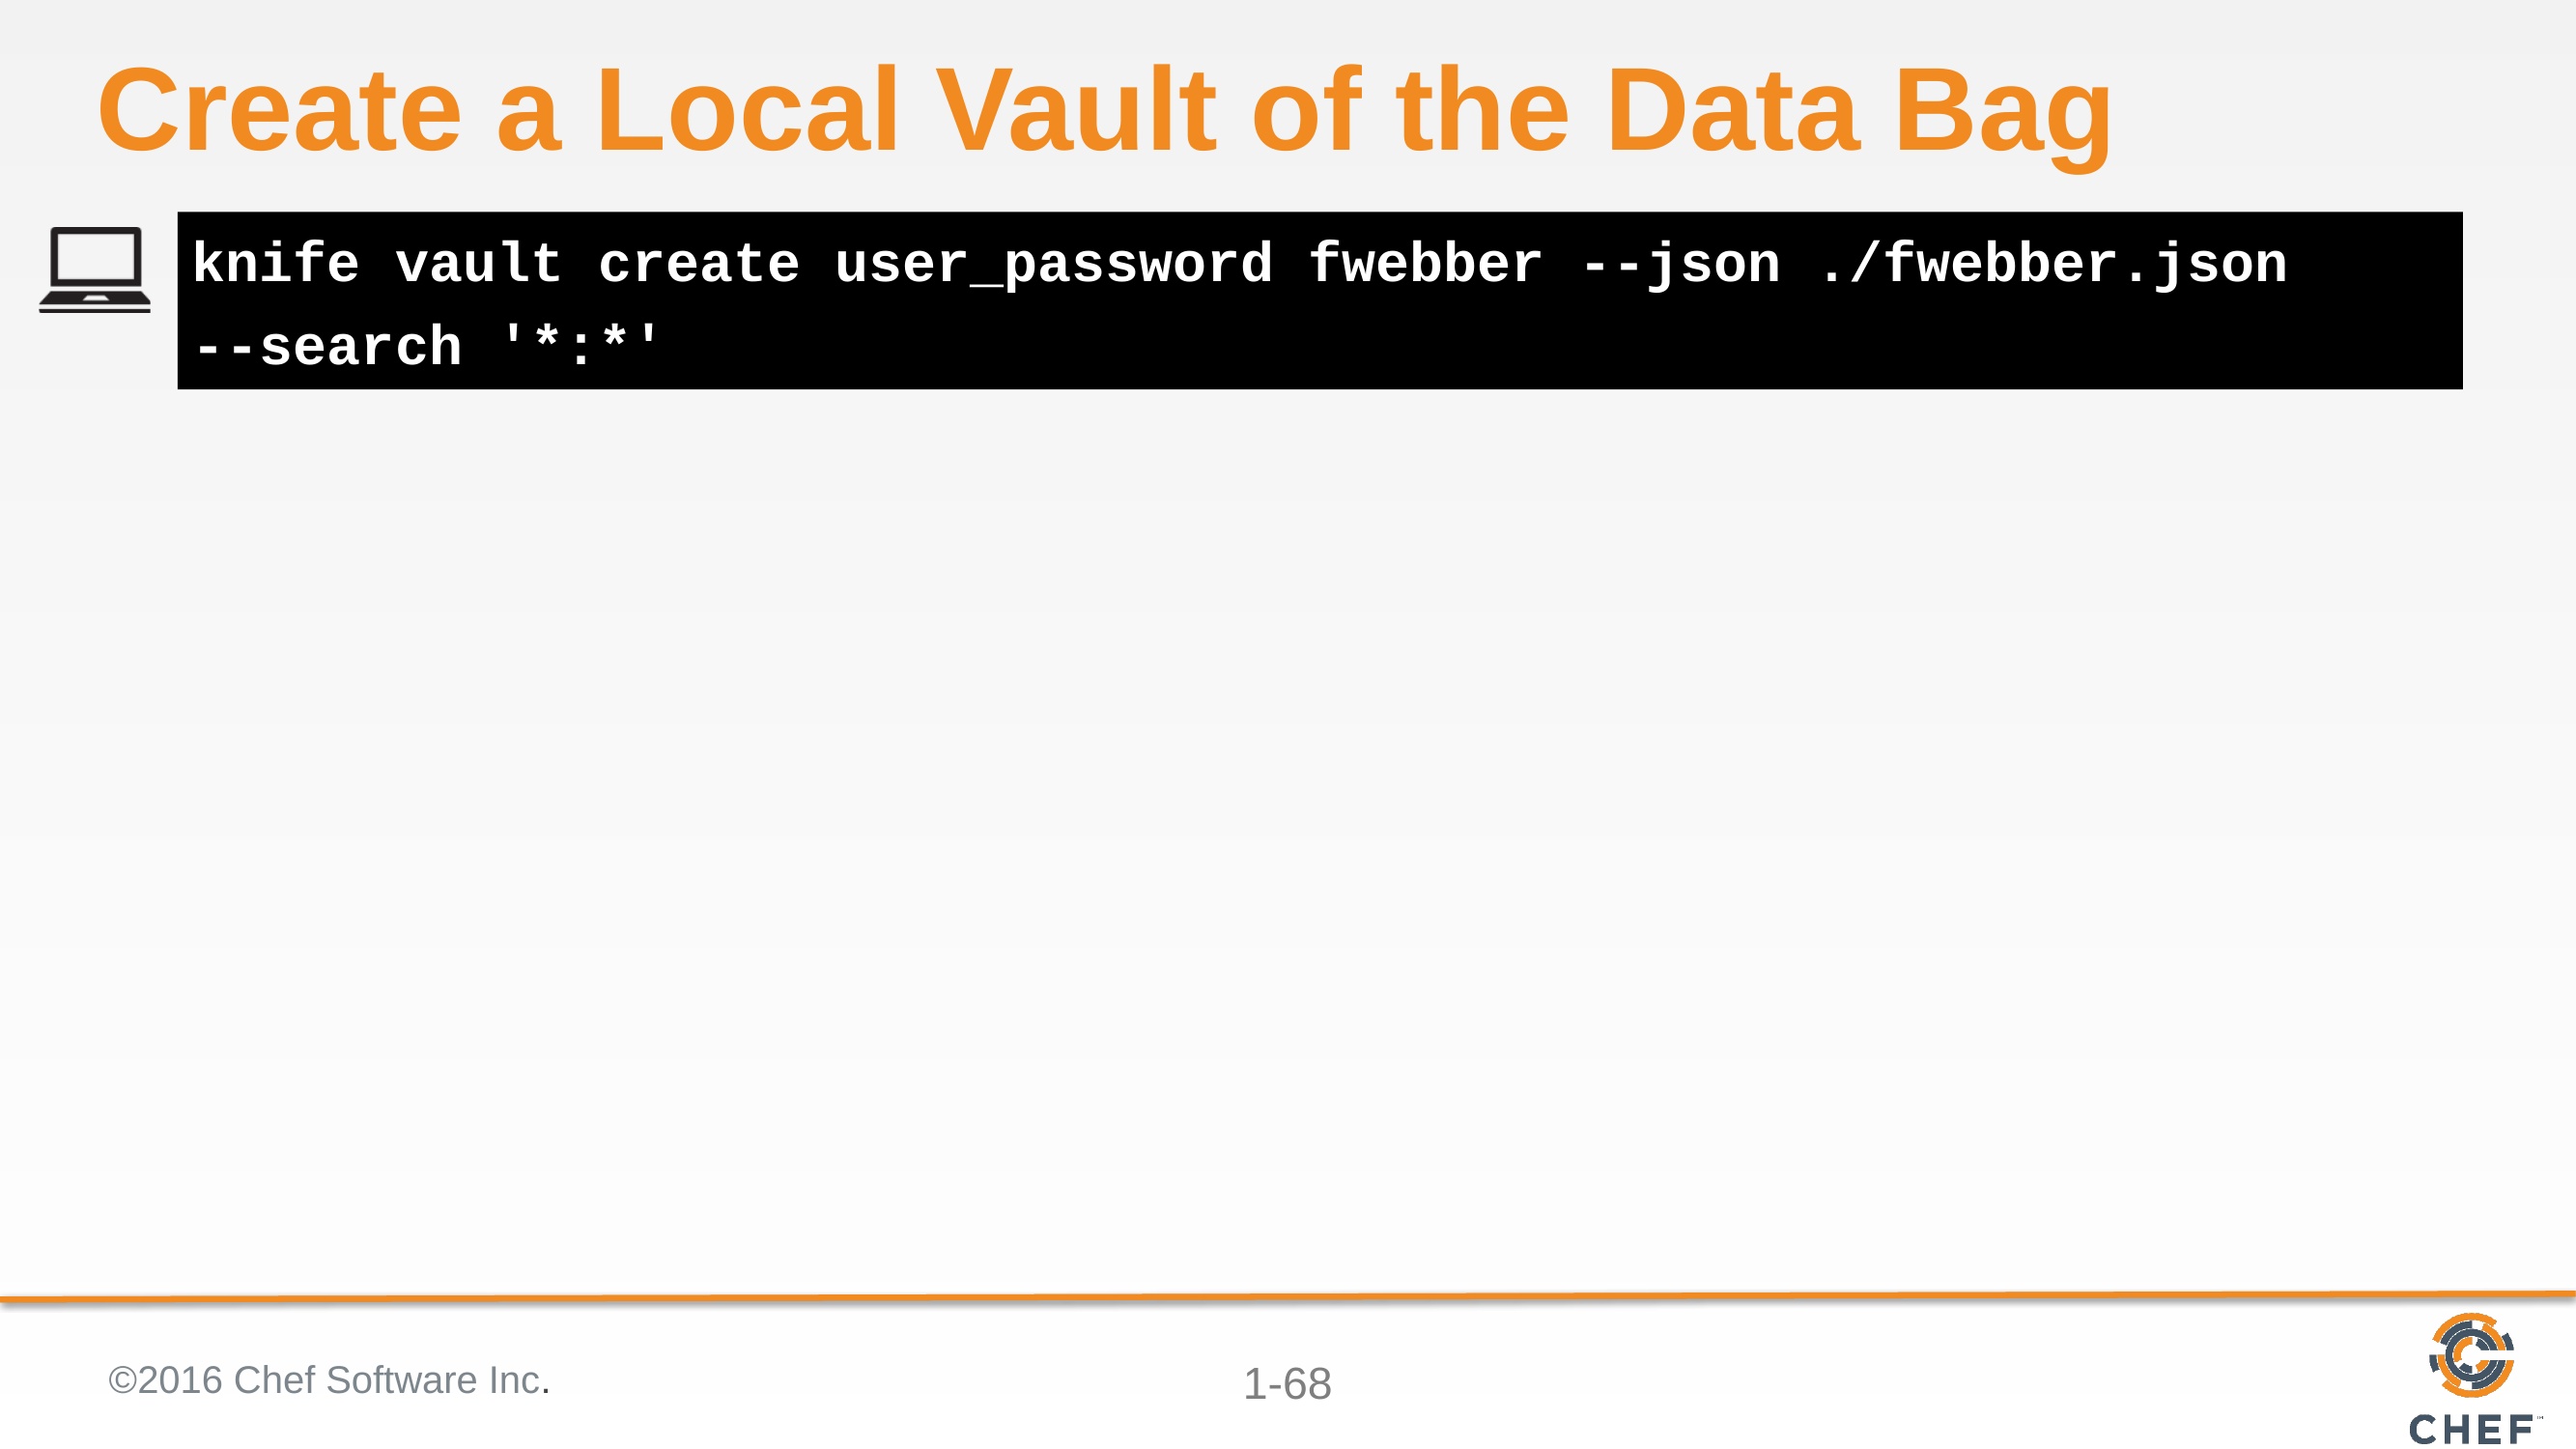

# Create a Local Vault of the Data Bag
knife vault create user_password fwebber --json ./fwebber.json
--search '*:*'